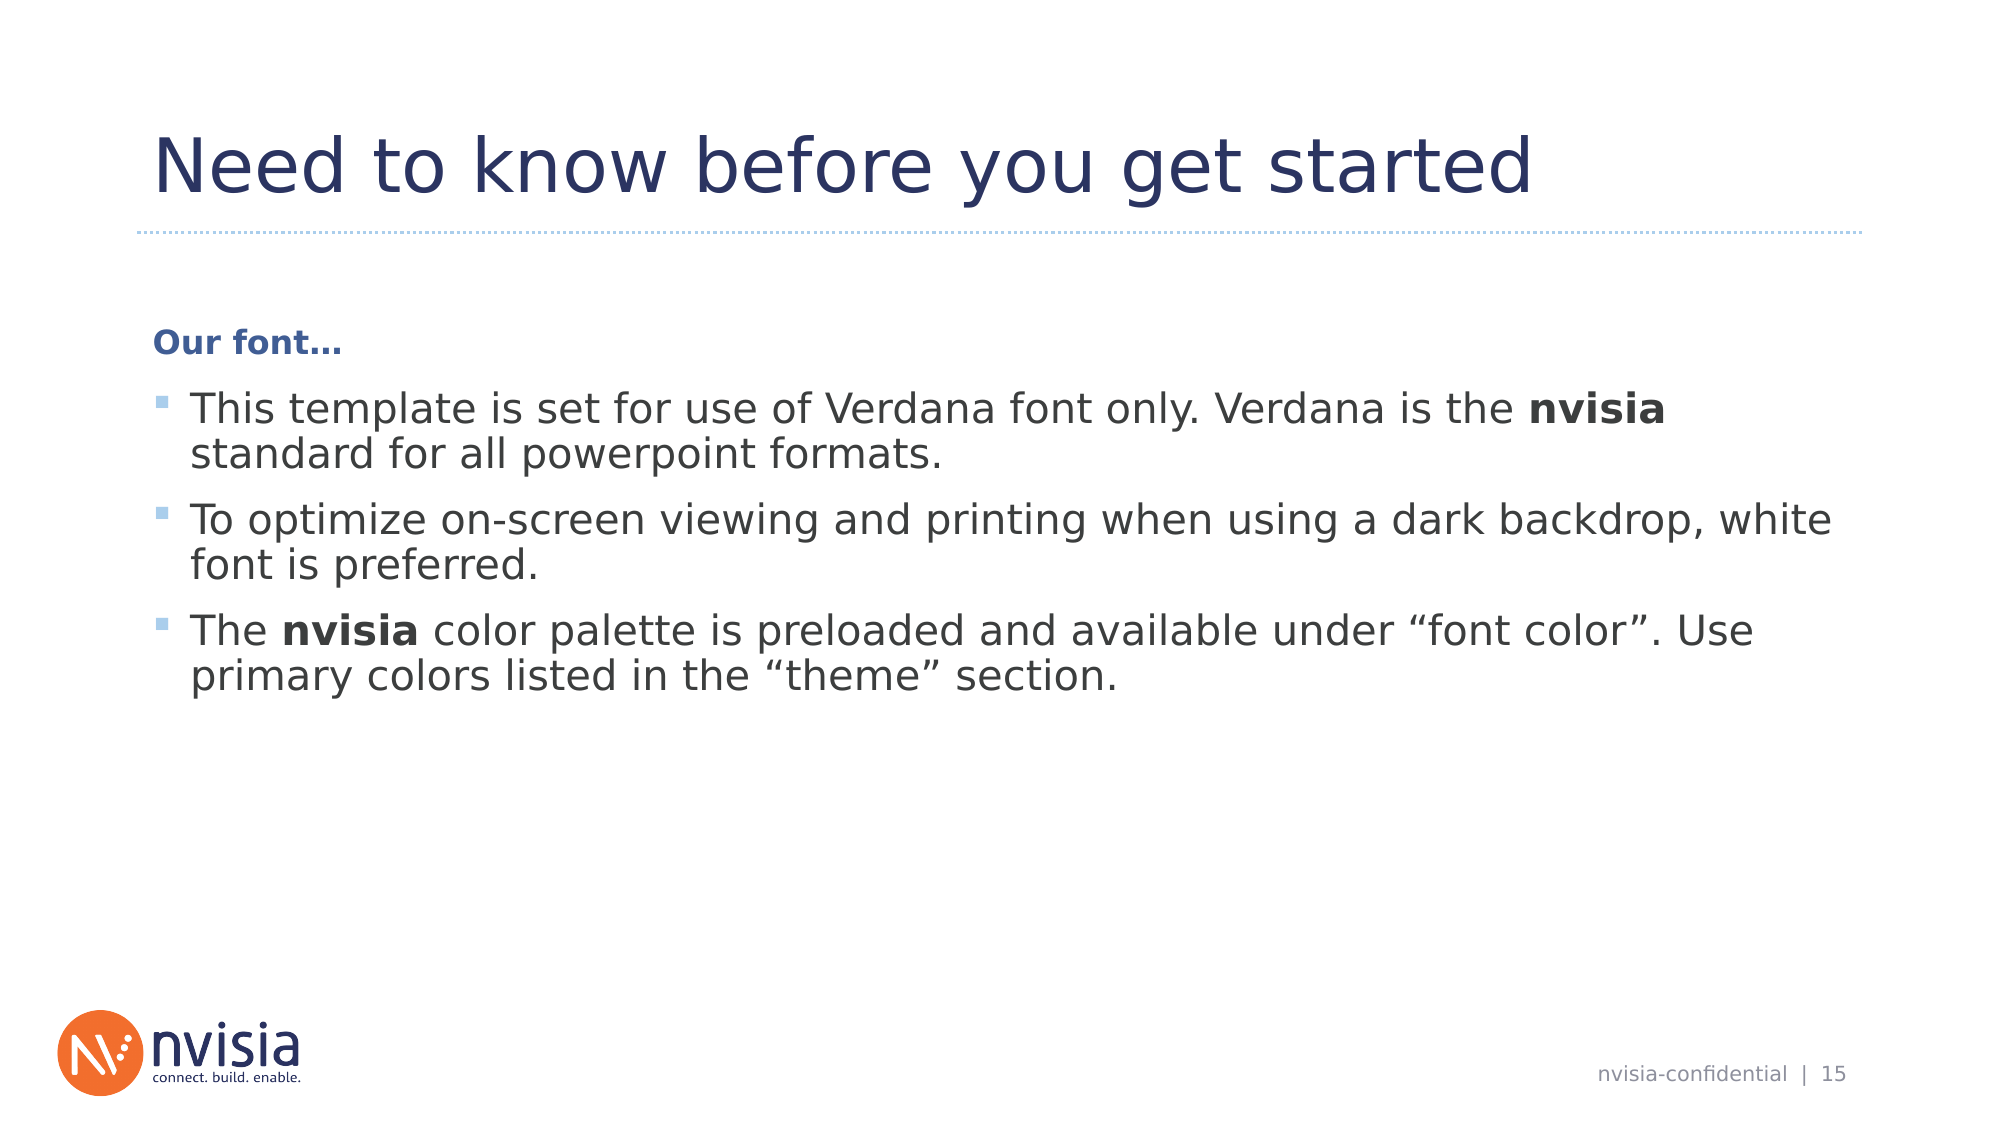

# Need to know before you get started
Our font…
This template is set for use of Verdana font only. Verdana is the nvisia standard for all powerpoint formats.
To optimize on-screen viewing and printing when using a dark backdrop, white font is preferred.
The nvisia color palette is preloaded and available under “font color”. Use primary colors listed in the “theme” section.
nvisia-confidential  |  15